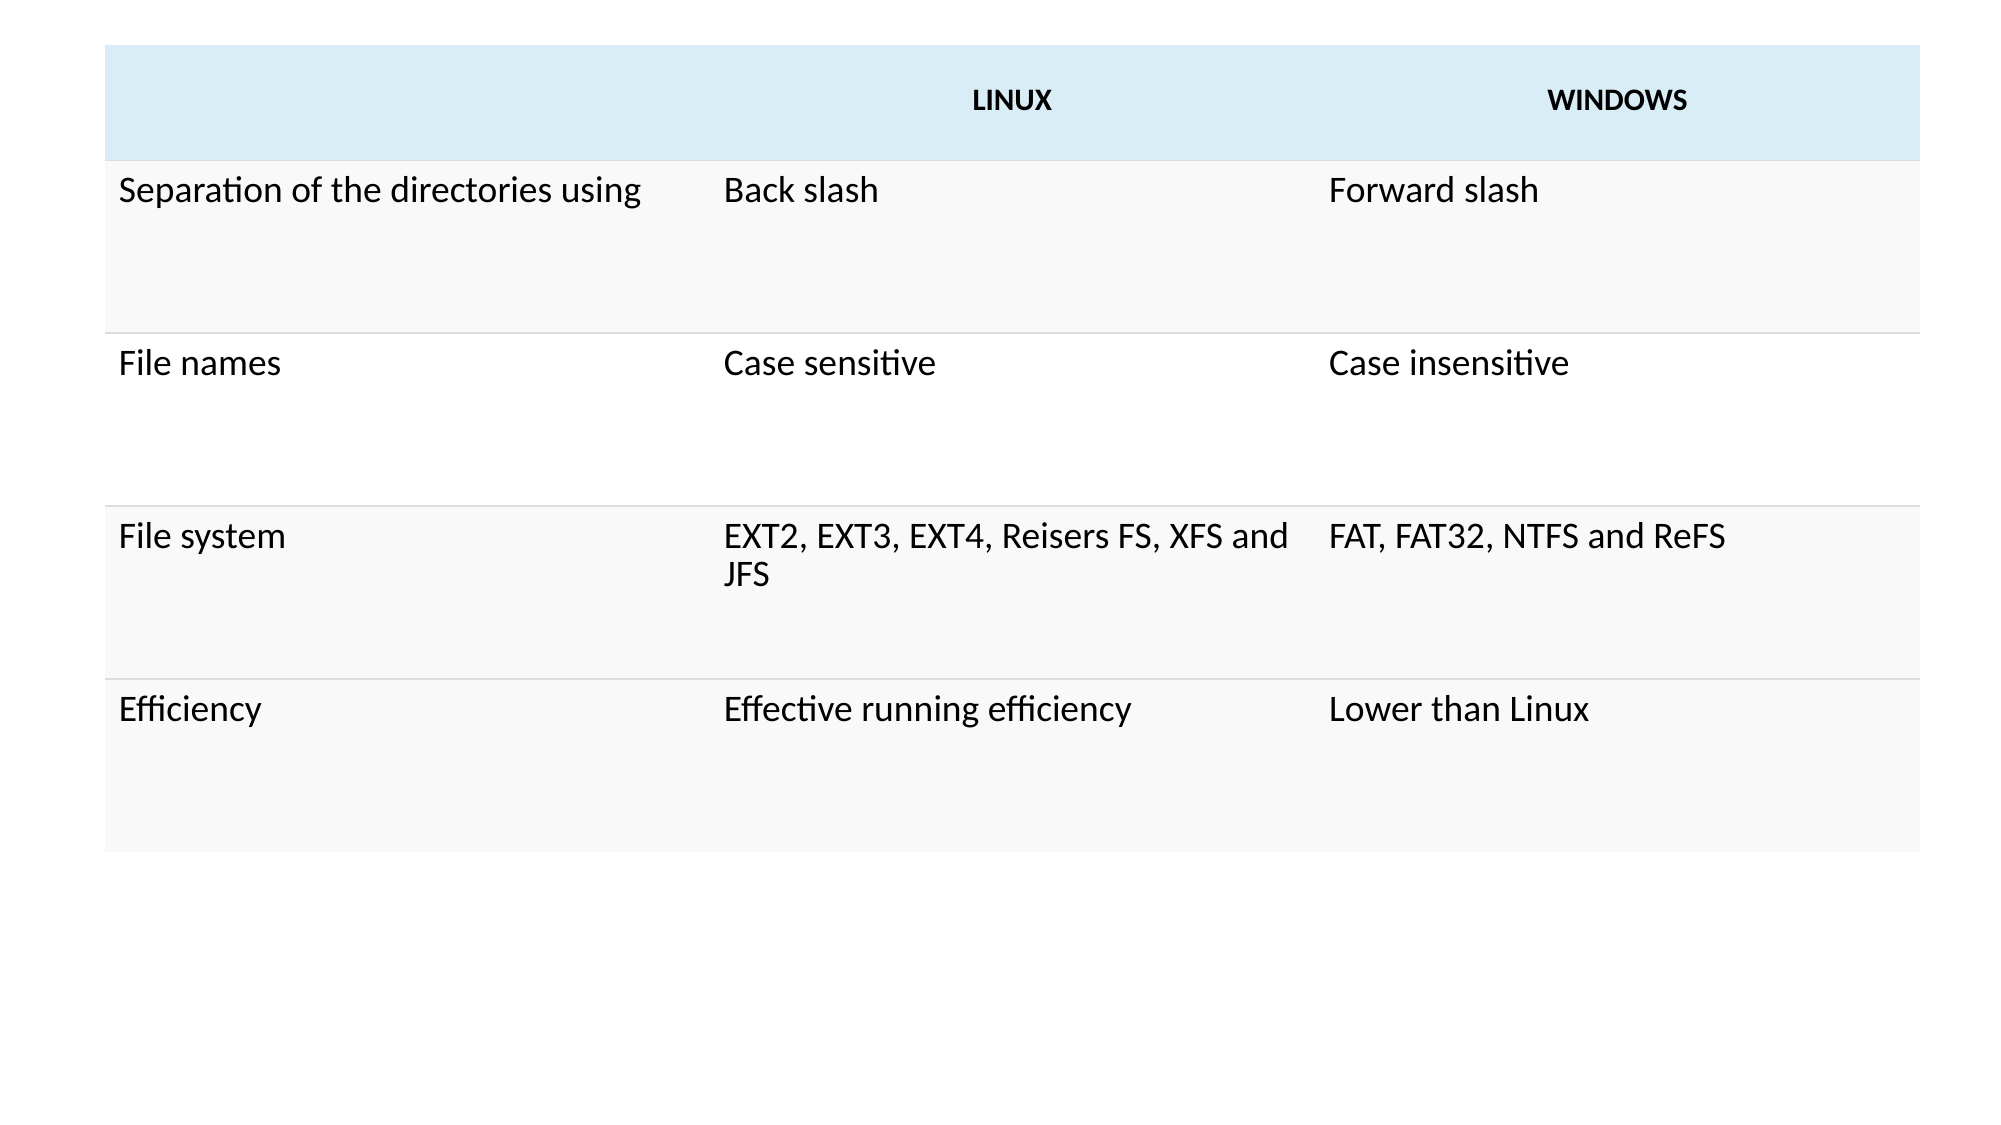

|  | LINUX | WINDOWS |
| --- | --- | --- |
| Separation of the directories using | Back slash | Forward slash |
| --- | --- | --- |
| File names | Case sensitive | Case insensitive |
| File system | EXT2, EXT3, EXT4, Reisers FS, XFS and JFS | FAT, FAT32, NTFS and ReFS |
| Efficiency | Effective running efficiency | Lower than Linux |